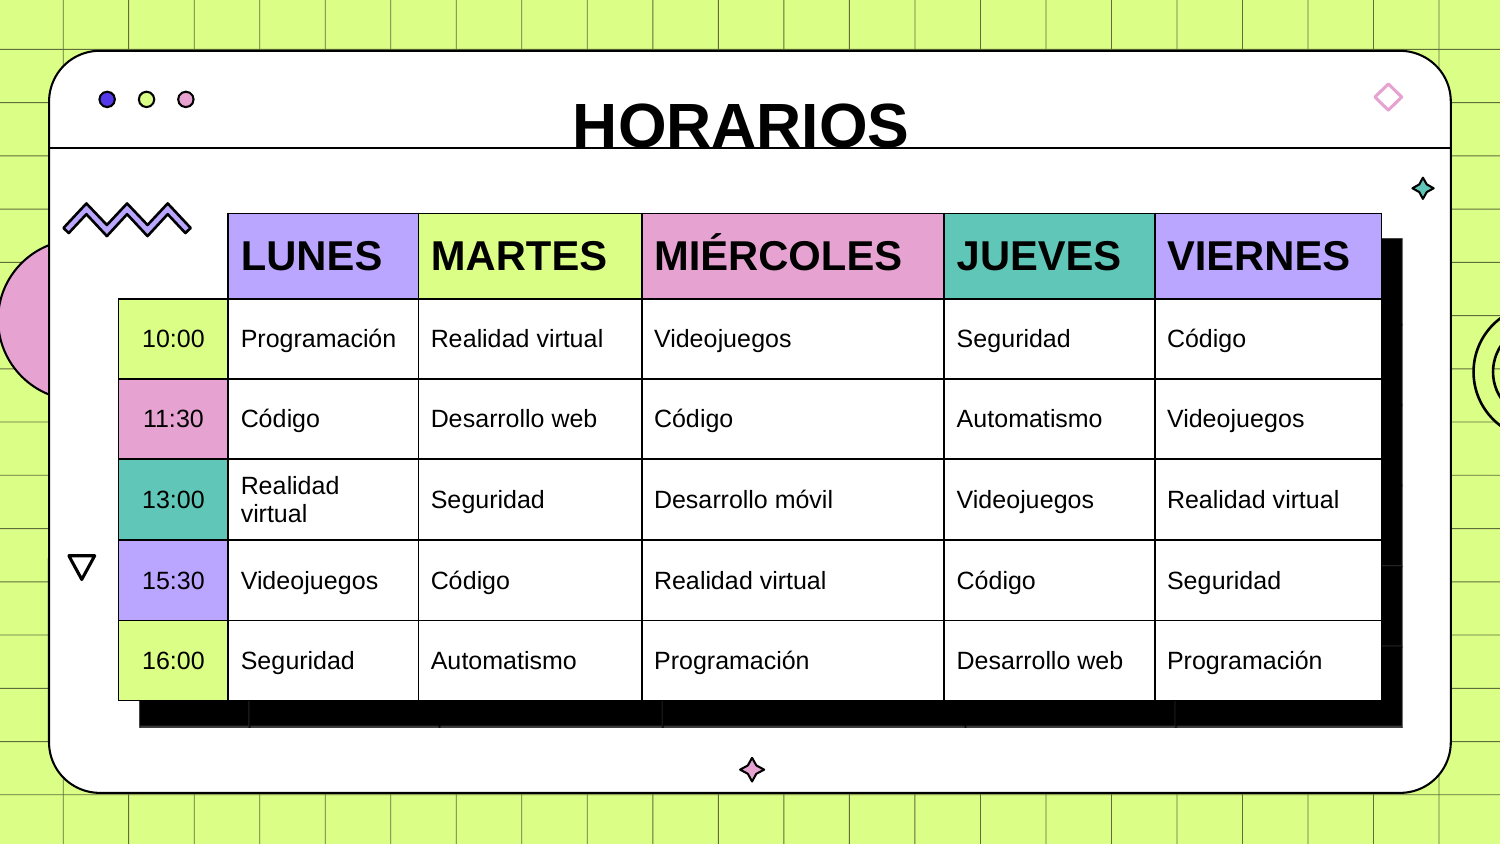

# HORARIOS

|  | LUNES | MARTES | MIÉRCOLES | JUEVES | VIERNES |
| --- | --- | --- | --- | --- | --- |
| 10:00 | Programación | Realidad virtual | Videojuegos | Seguridad | Código |
| 11:30 | Código | Desarrollo web | Código | Automatismo | Videojuegos |
| 13:00 | Realidad virtual | Seguridad | Desarrollo móvil | Videojuegos | Realidad virtual |
| 15:30 | Videojuegos | Código | Realidad virtual | Código | Seguridad |
| 16:00 | Seguridad | Automatismo | Programación | Desarrollo web | Programación |